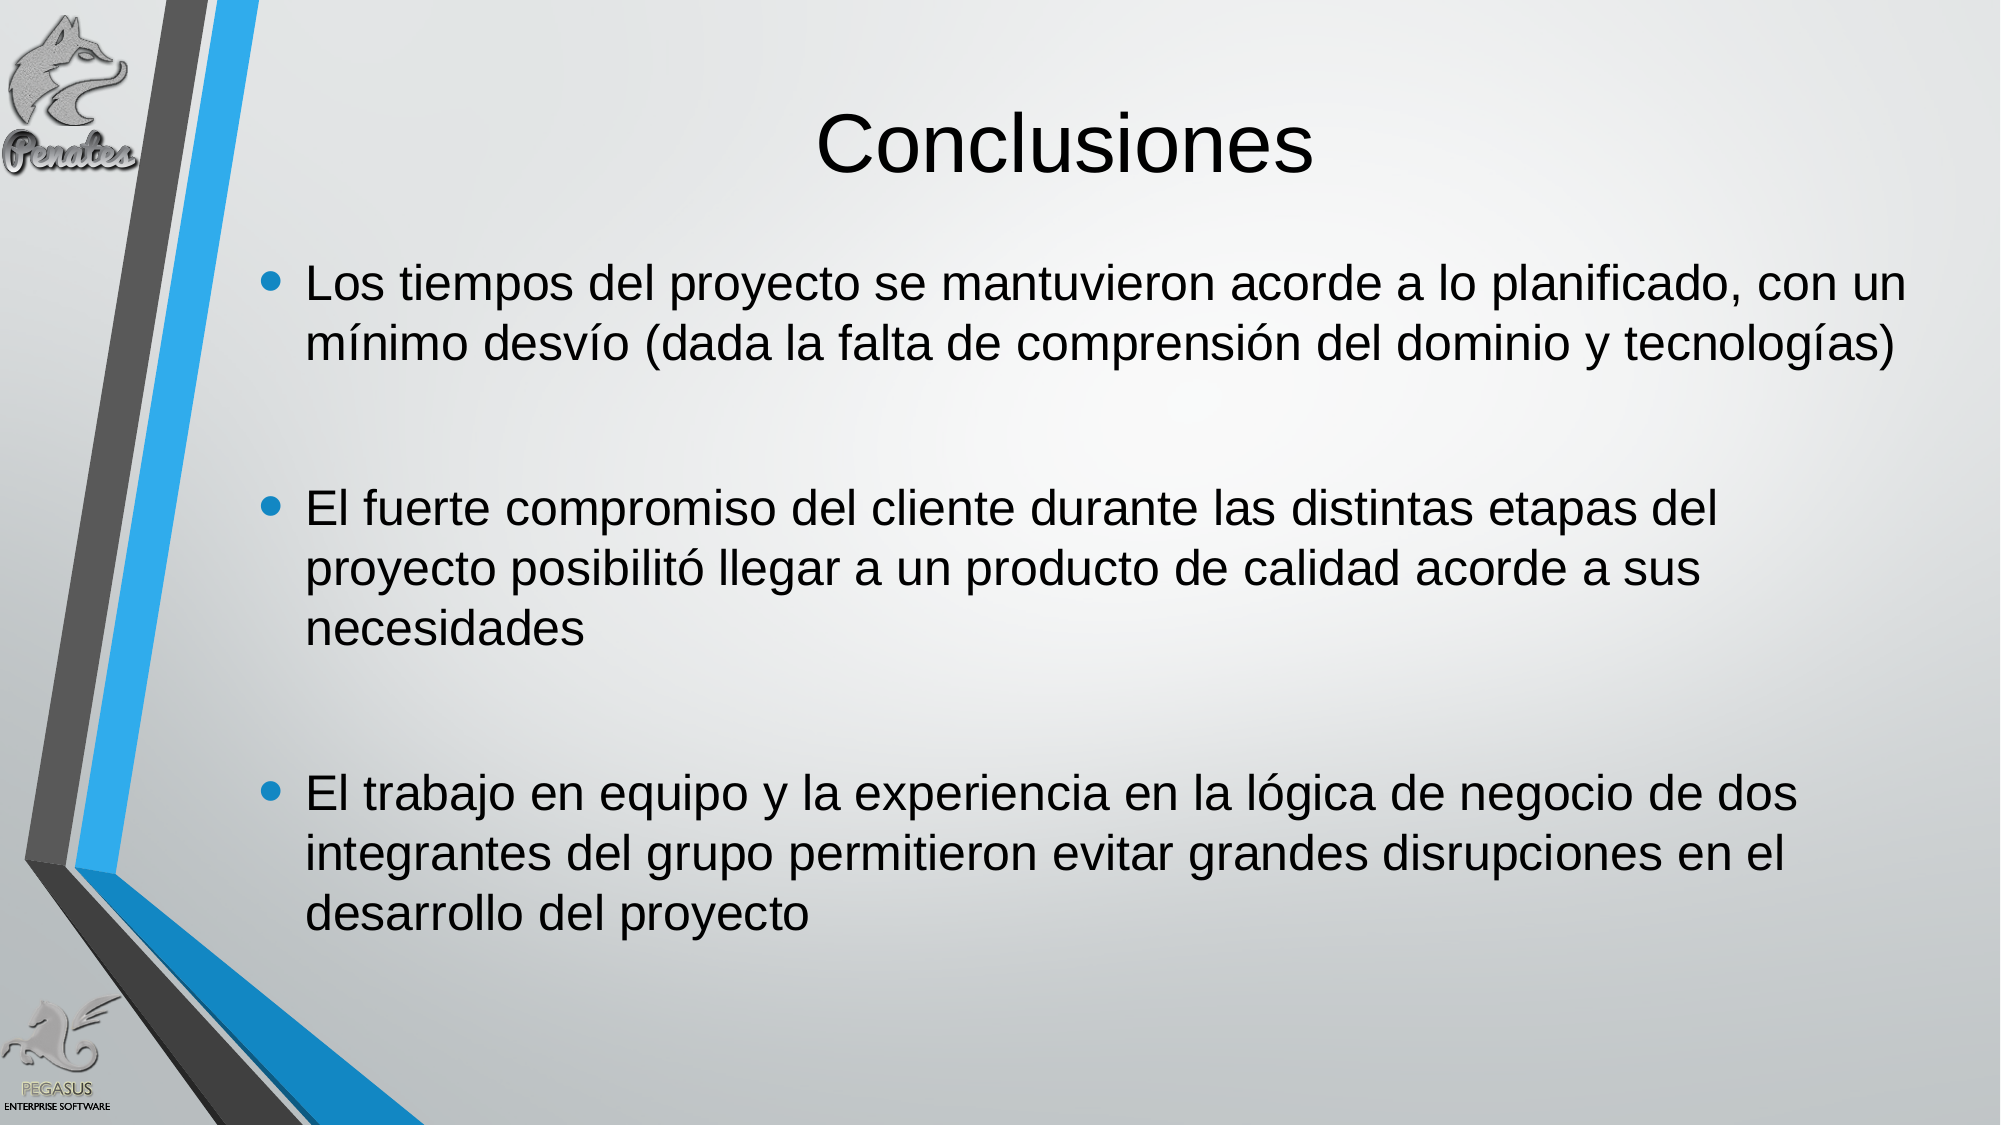

# Conclusiones
Los tiempos del proyecto se mantuvieron acorde a lo planificado, con un mínimo desvío (dada la falta de comprensión del dominio y tecnologías)

El fuerte compromiso del cliente durante las distintas etapas del proyecto posibilitó llegar a un producto de calidad acorde a sus necesidades

El trabajo en equipo y la experiencia en la lógica de negocio de dos integrantes del grupo permitieron evitar grandes disrupciones en el desarrollo del proyecto